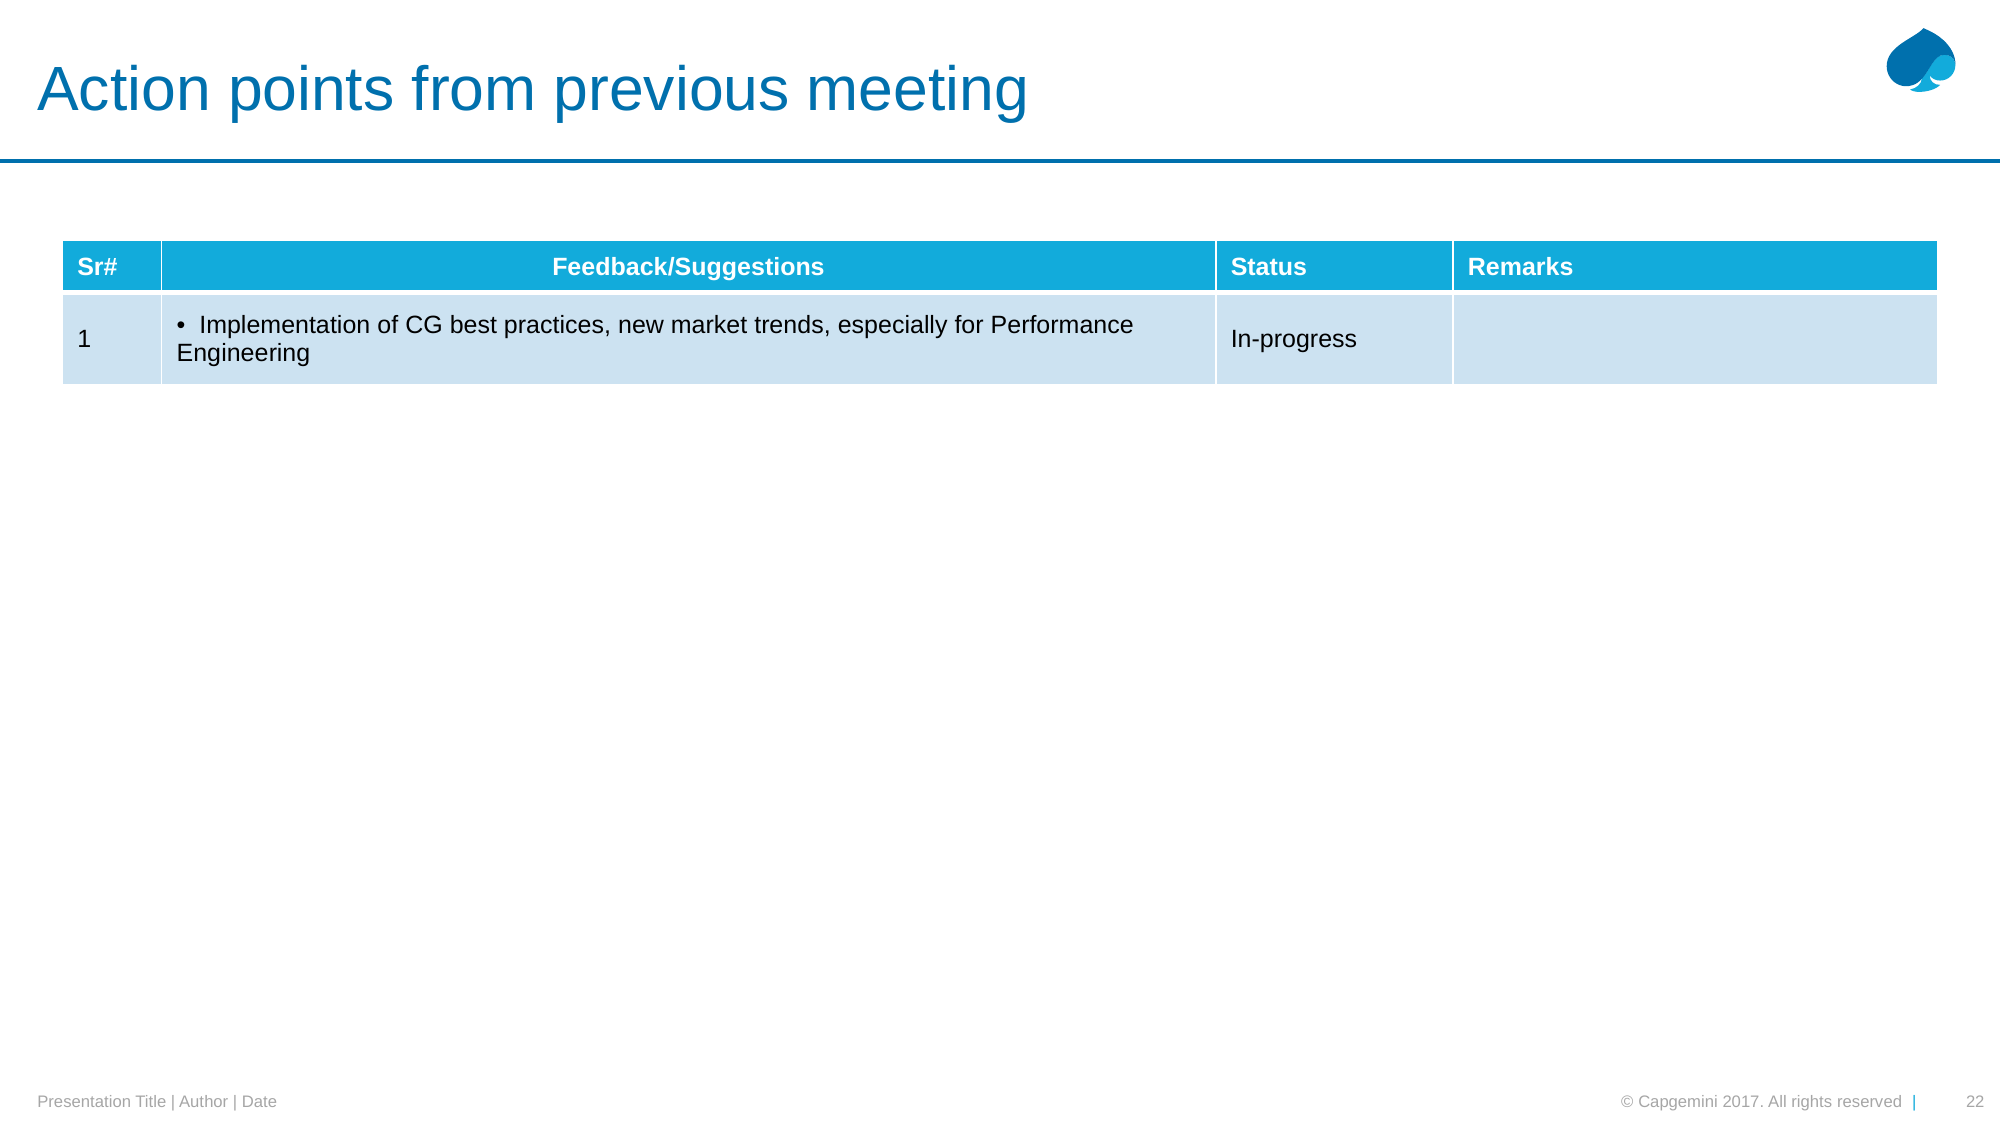

# Action points from previous meeting
| Sr# | Feedback/Suggestions | Status | Remarks |
| --- | --- | --- | --- |
| 1 | • Implementation of CG best practices, new market trends, especially for Performance Engineering | In-progress |  |